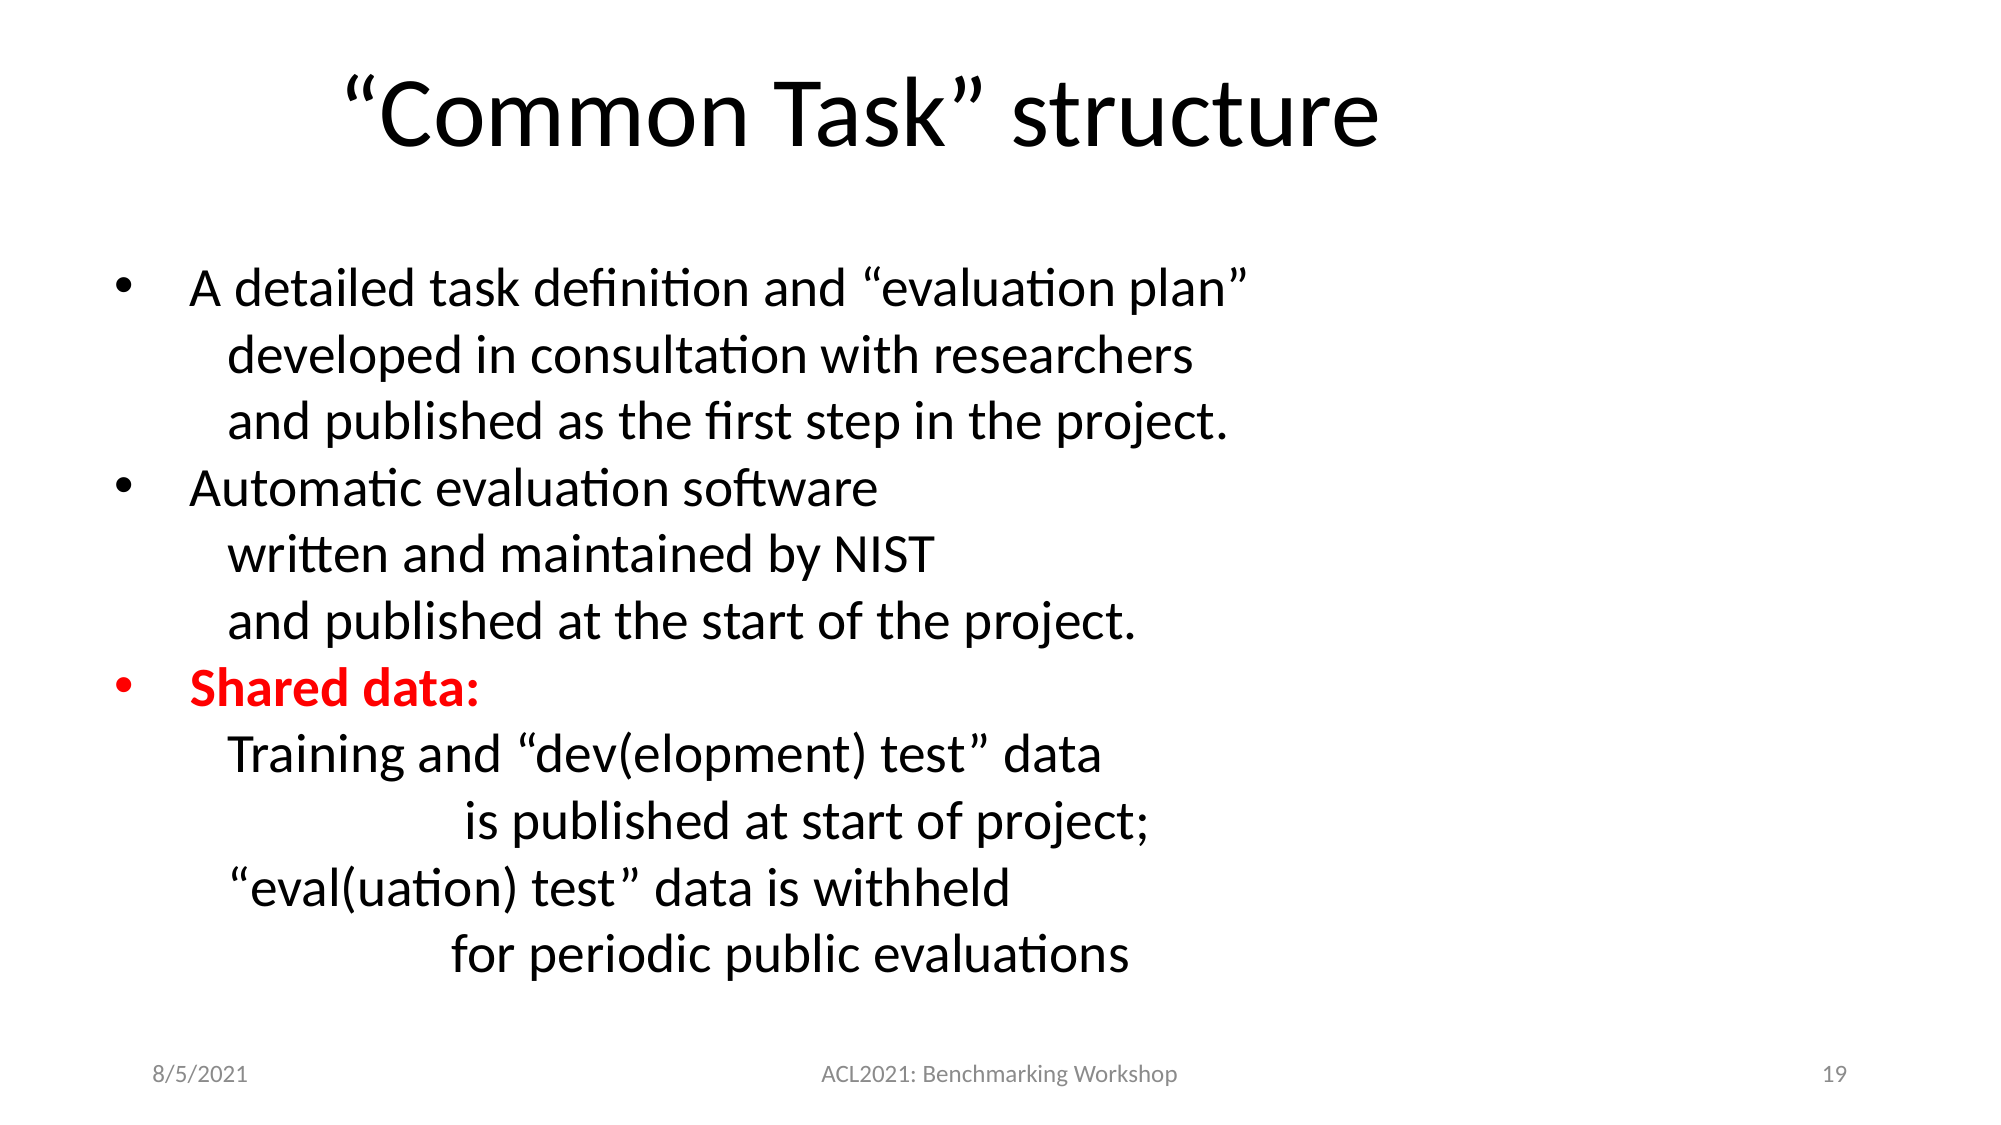

“Common Task” structure
A detailed task definition and “evaluation plan”
   developed in consultation with researchers
   and published as the first step in the project.
Automatic evaluation software
   written and maintained by NIST
   and published at the start of the project.
Shared data:
   Training and “dev(elopment) test” data
                      is published at start of project;
   “eval(uation) test” data is withheld
                     for periodic public evaluations

8/5/2021
ACL2021: Benchmarking Workshop
19